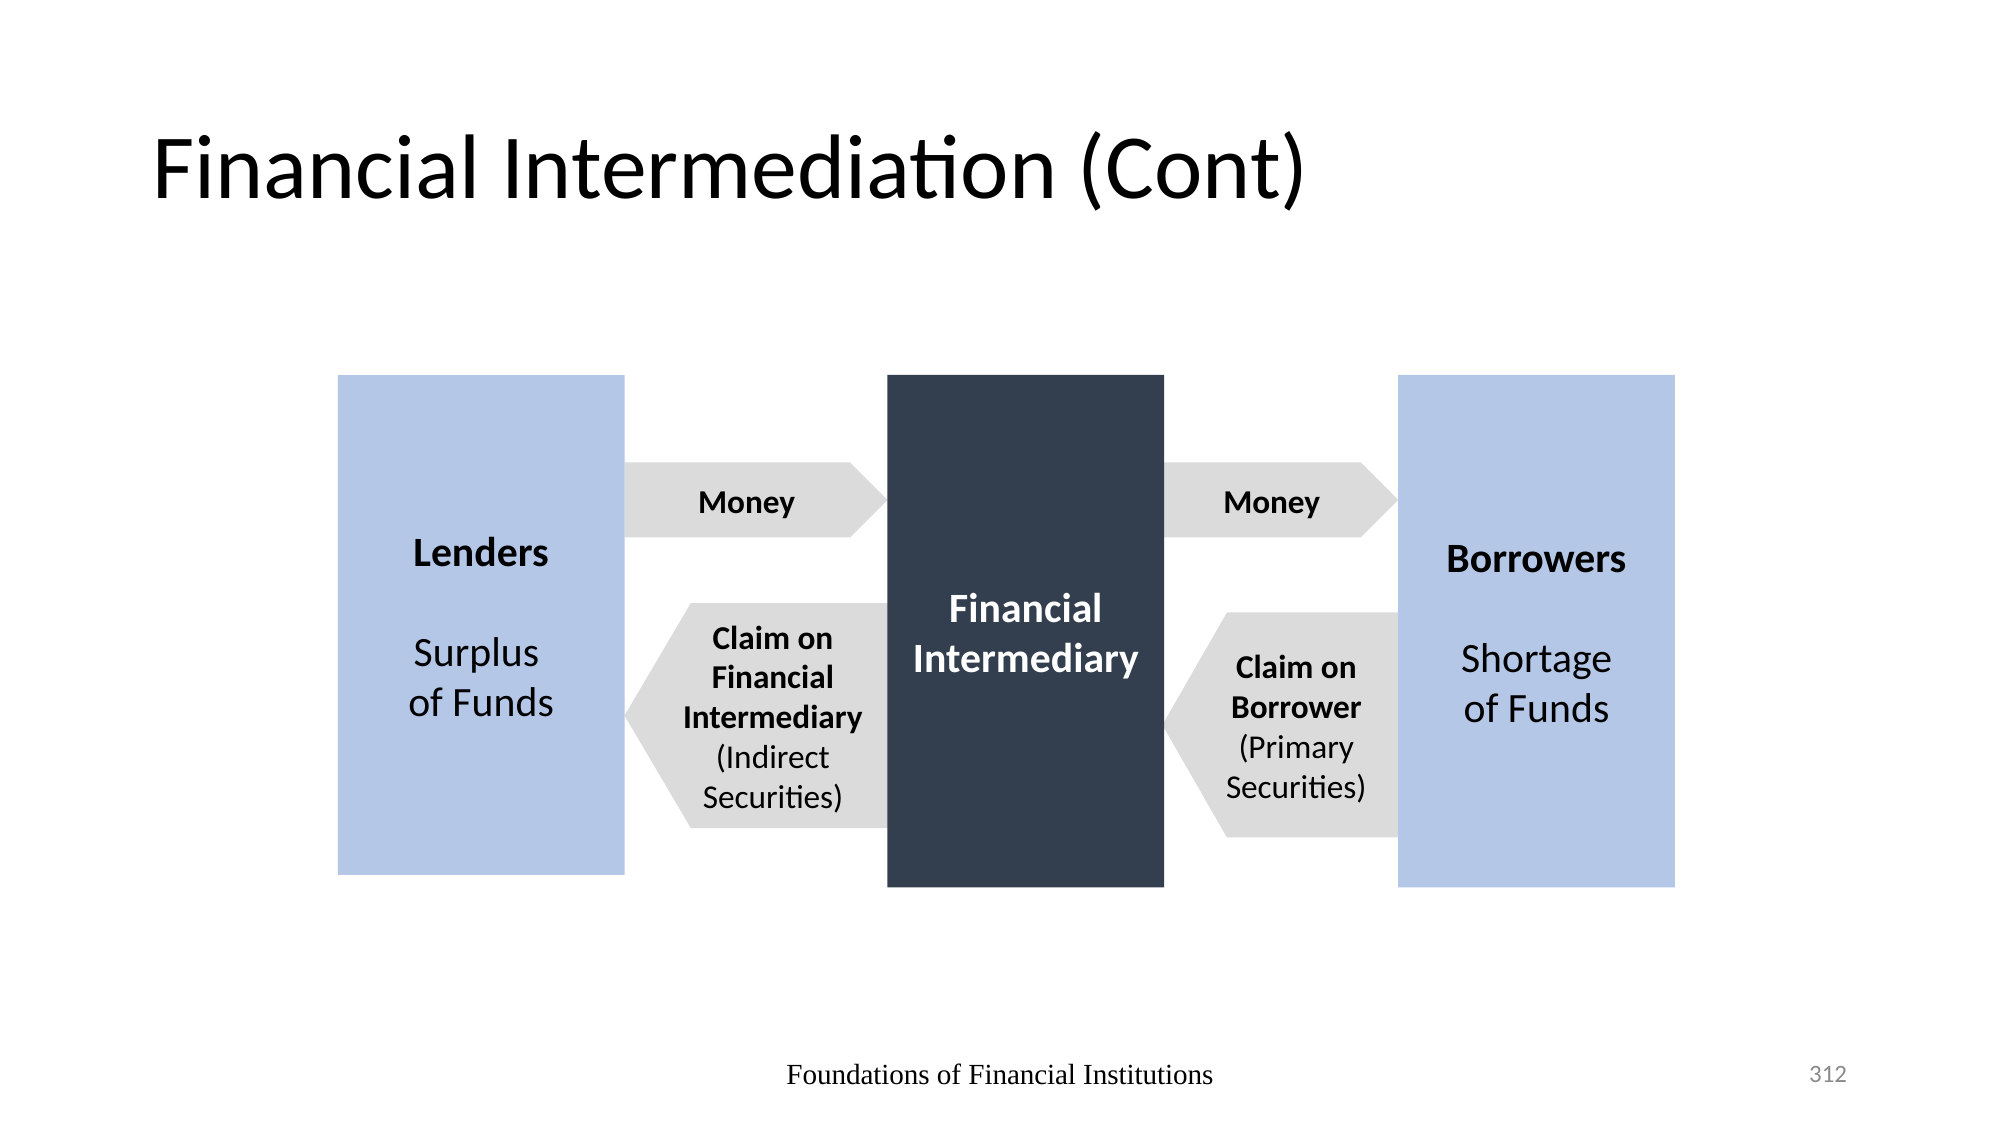

# Financial Intermediation (Cont)
Lenders

Surplus
of Funds
Financial
Intermediary
Borrowers

Shortage
of Funds
Money
Money
Claim on Financial Intermediary (Indirect Securities)
Claim on Borrower
(Primary Securities)
312
Foundations of Financial Institutions